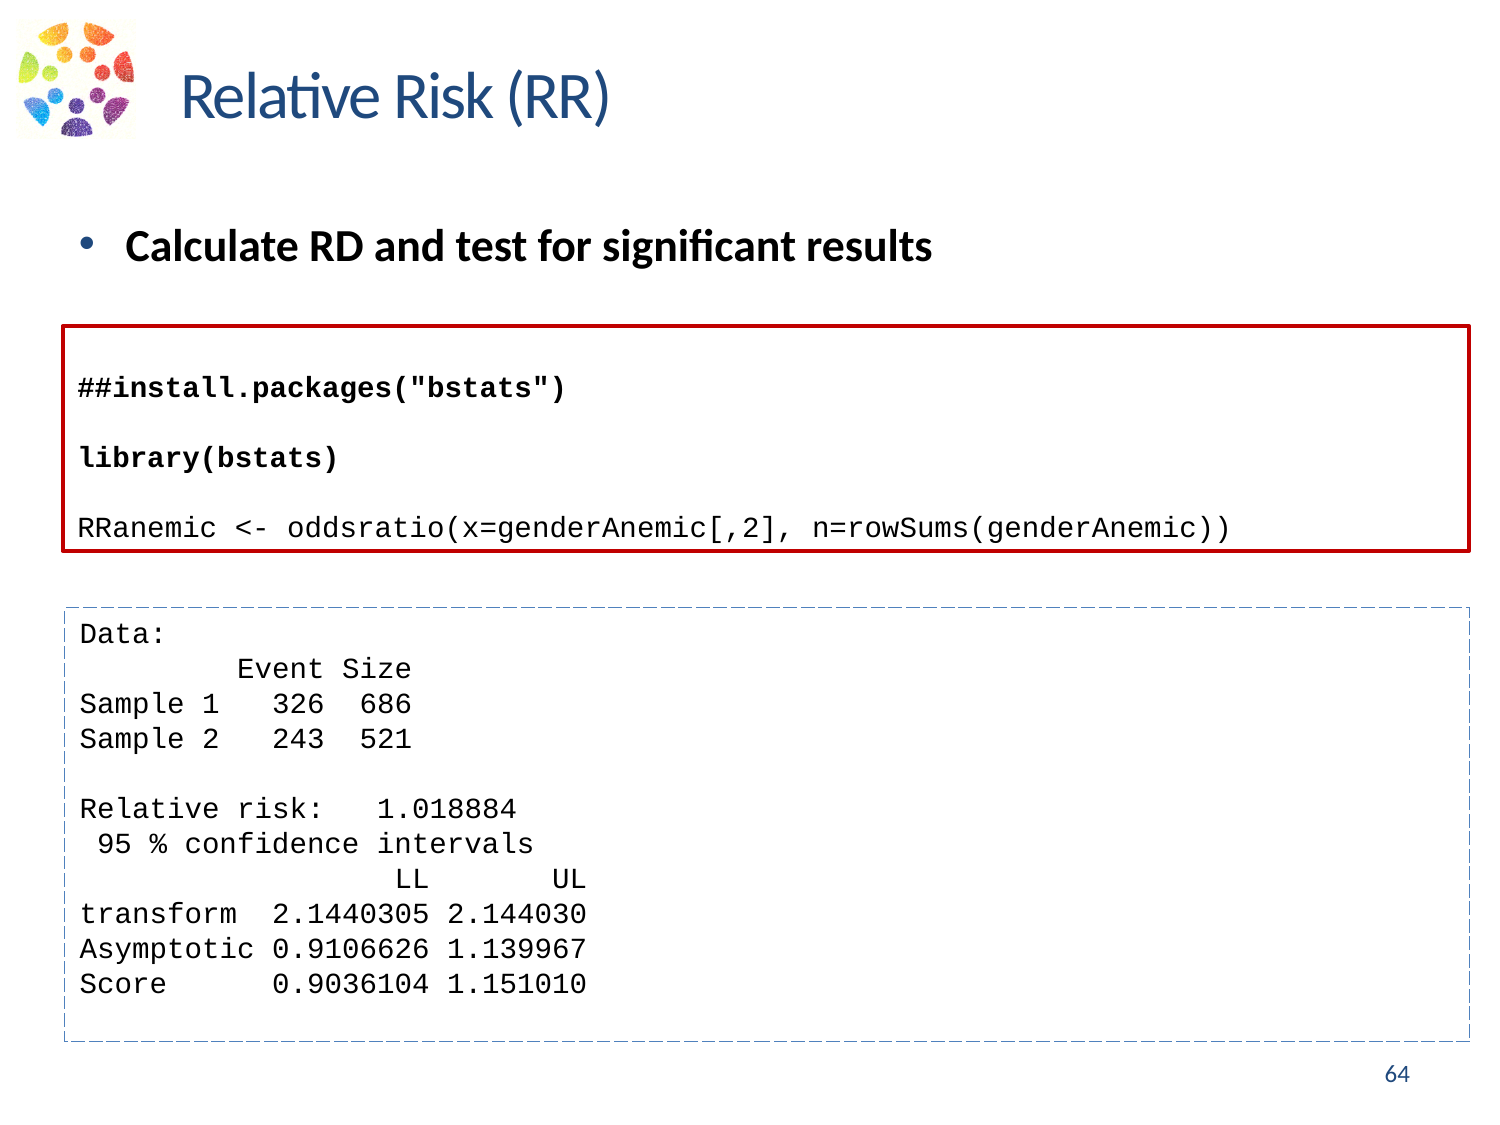

Relative Risk (RR)
Calculate RD and test for significant results
##install.packages("bstats")
library(bstats)
RRanemic <- oddsratio(x=genderAnemic[,2], n=rowSums(genderAnemic))
Data:
         Event Size
Sample 1   326  686
Sample 2   243  521

Relative risk:   1.018884
 95 % confidence intervals
                  LL       UL
transform  2.1440305 2.144030
Asymptotic 0.9106626 1.139967
Score      0.9036104 1.151010

64